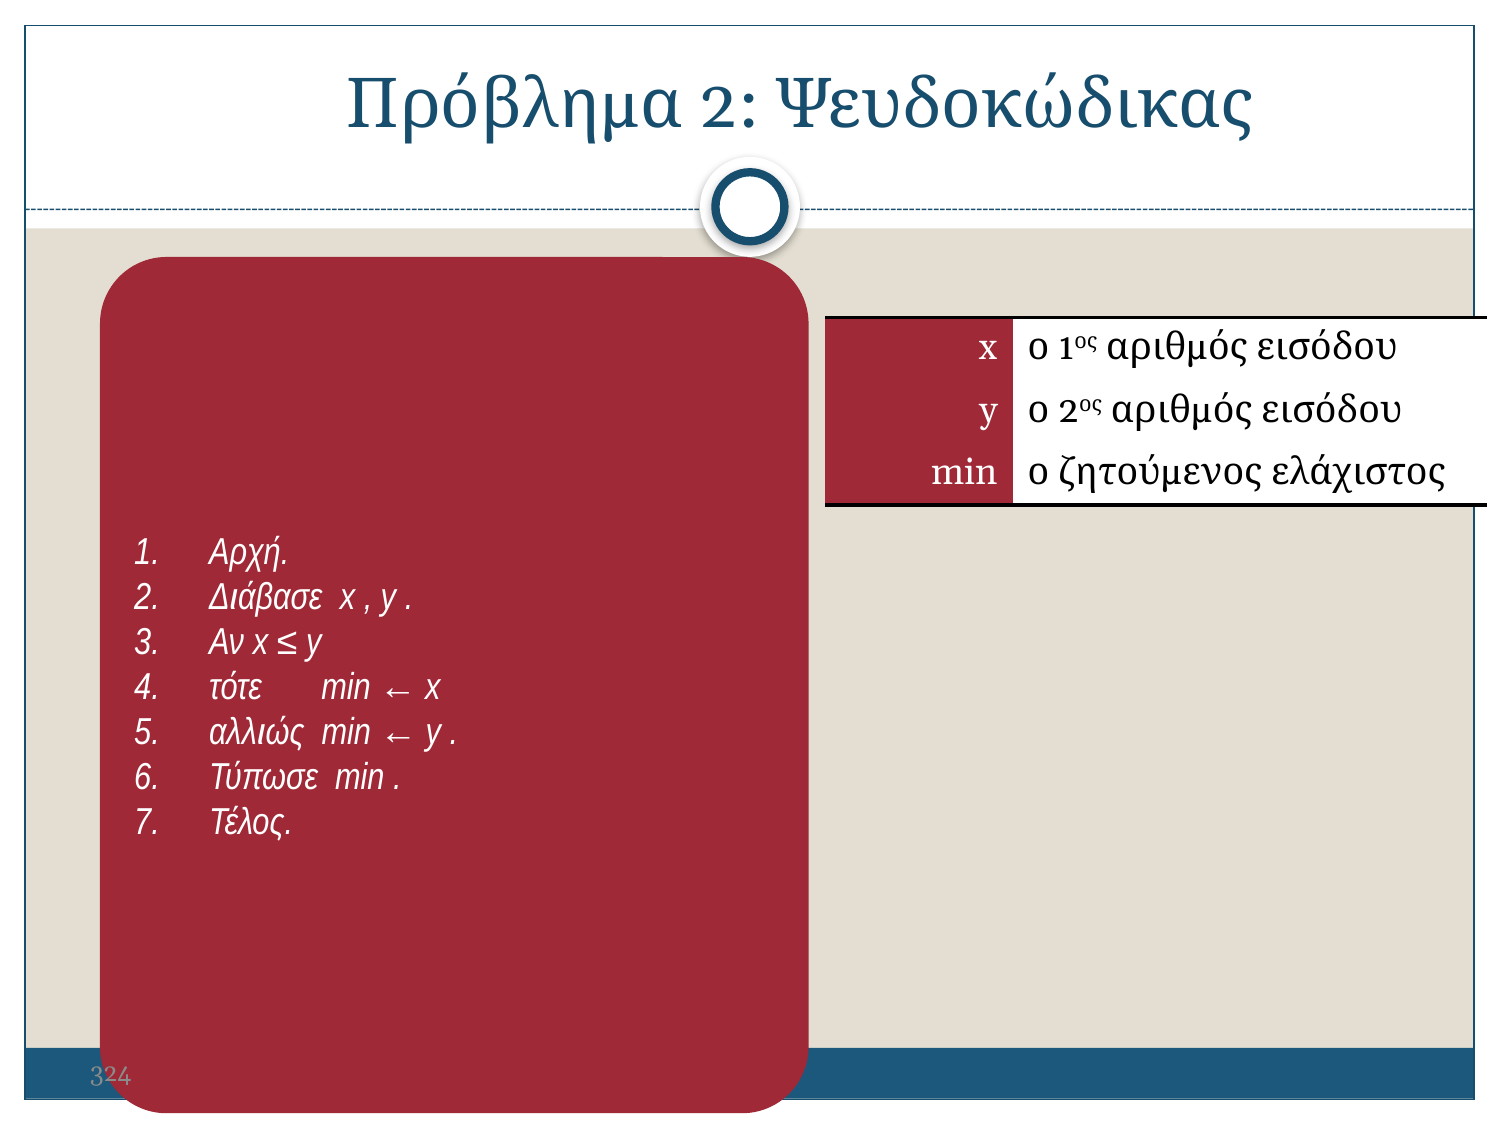

Πρόβλημα 2: Ψευδοκώδικας
Αρχή.
Διάβασε  x , y .
Αν x ≤ y
τότε       min ← x
αλλιώς  min ← y .
Τύπωσε  min .
Τέλος.
| x | ο 1ος αριθμός εισόδου |
| --- | --- |
| y | ο 2ος αριθμός εισόδου |
| min | ο ζητούμενος ελάχιστος |
324